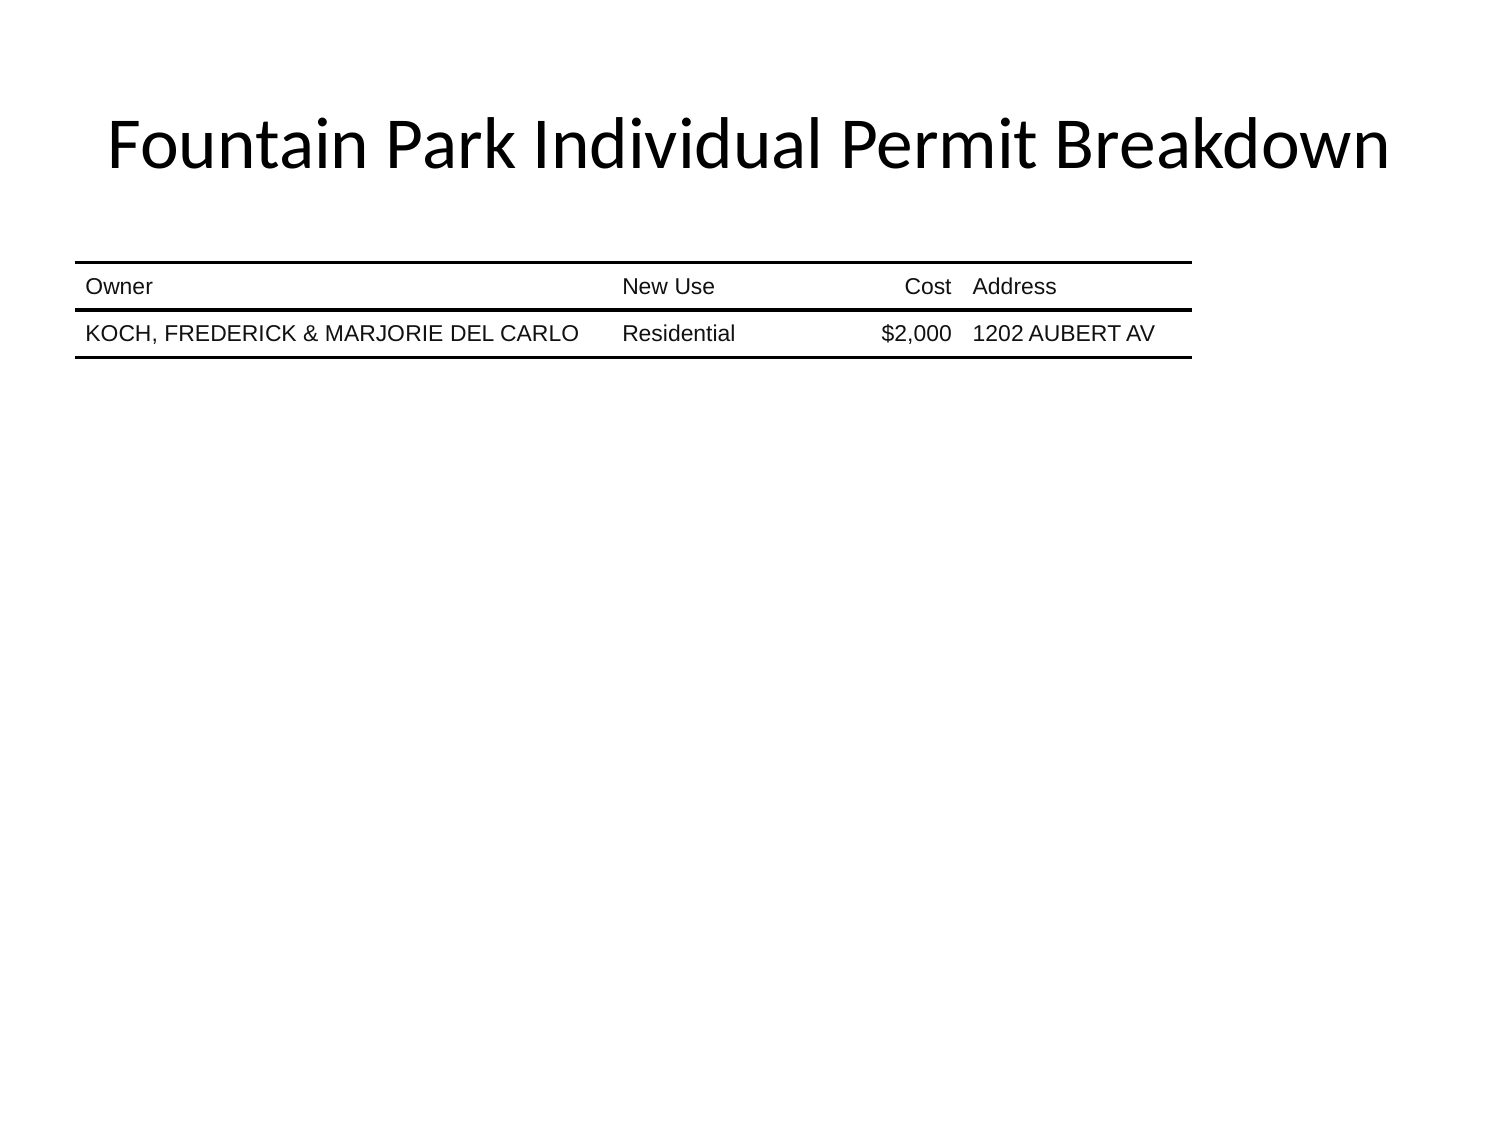

# Fountain Park Individual Permit Breakdown
| Owner | New Use | Cost | Address |
| --- | --- | --- | --- |
| KOCH, FREDERICK & MARJORIE DEL CARLO | Residential | $2,000 | 1202 AUBERT AV |